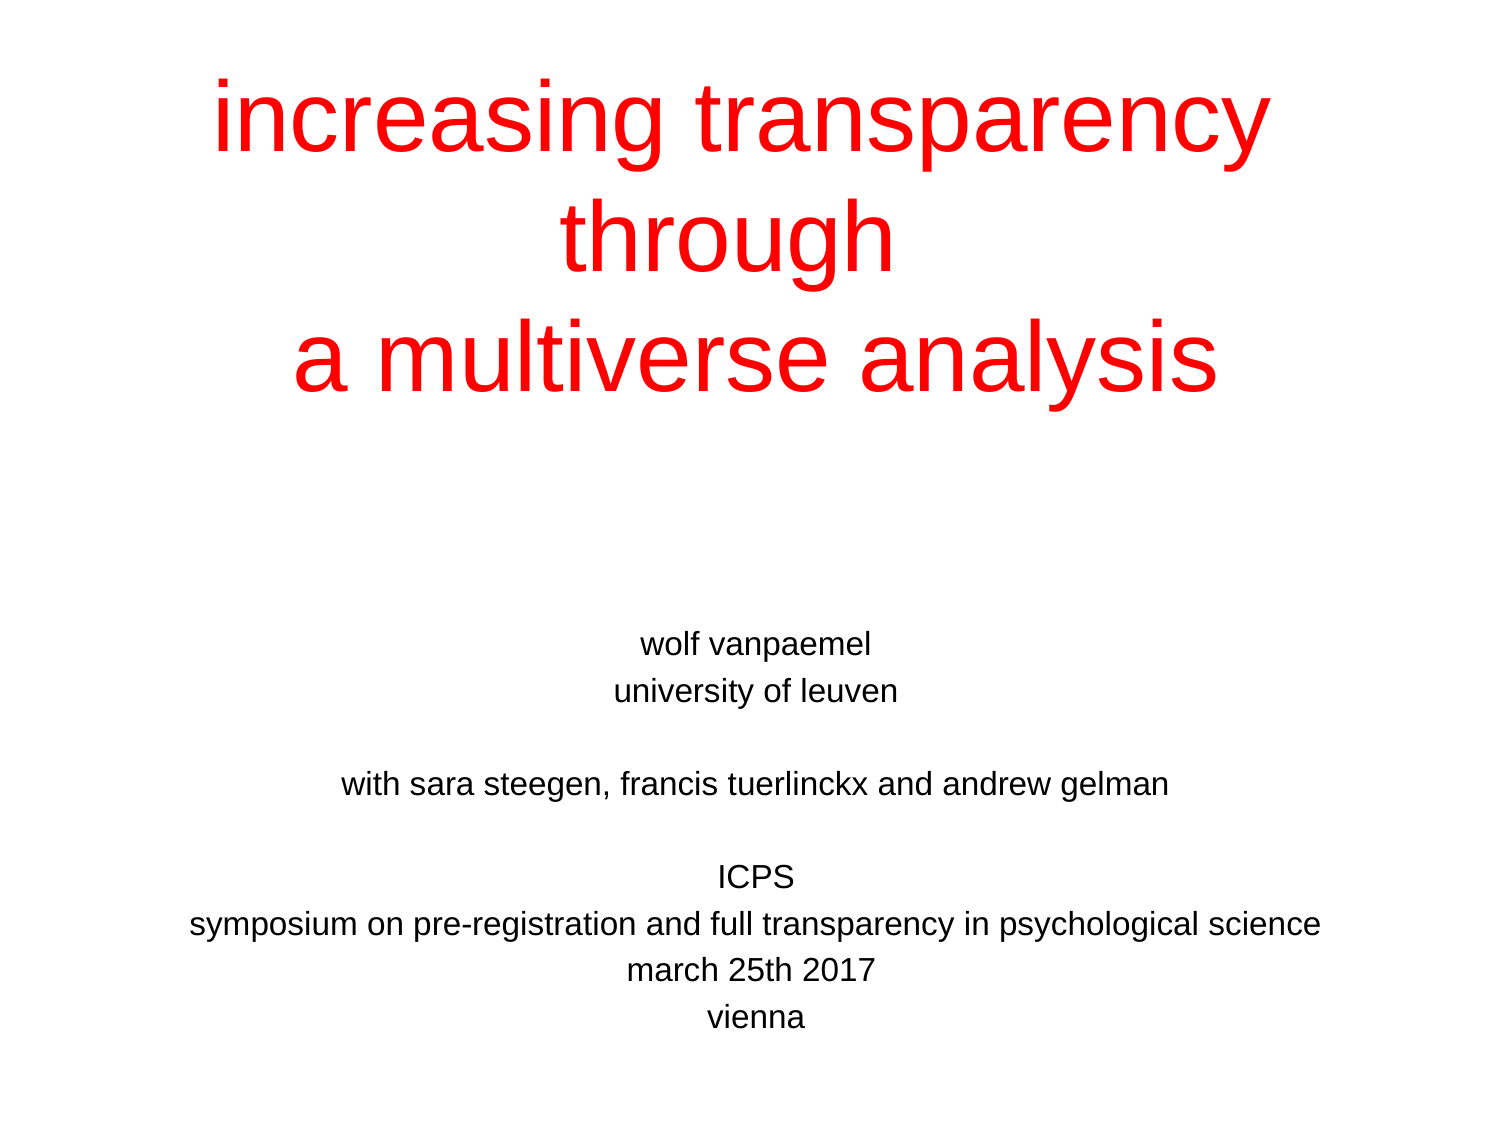

# increasing transparency  through a multiverse analysis

wolf vanpaemel
university of leuven

with sara steegen, francis tuerlinckx and andrew gelman

ICPS
symposium on pre-registration and full transparency in psychological science
march 25th 2017
vienna